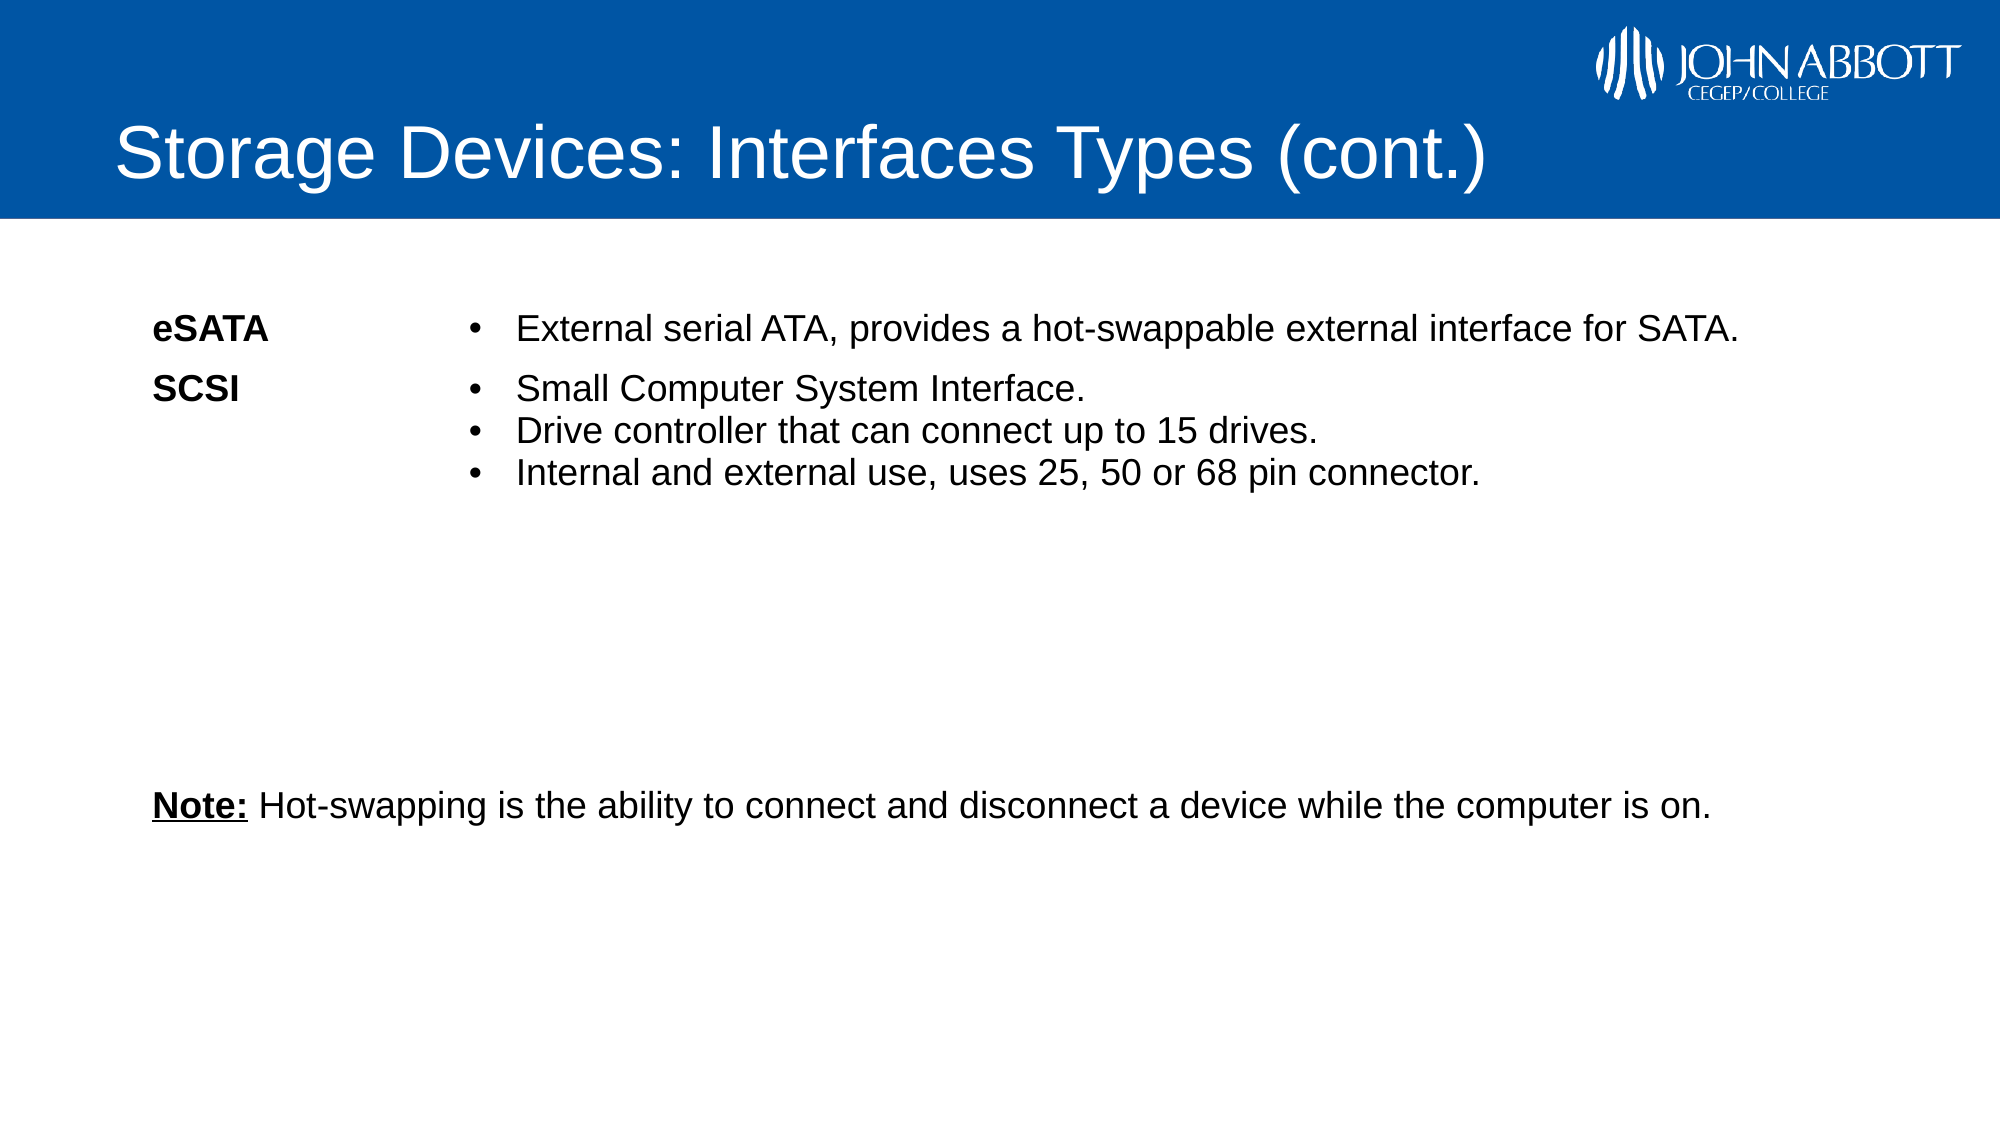

# Storage Devices: Interfaces Types (cont.)
| eSATA | External serial ATA, provides a hot-swappable external interface for SATA. |
| --- | --- |
| SCSI | Small Computer System Interface. Drive controller that can connect up to 15 drives. Internal and external use, uses 25, 50 or 68 pin connector. |
Note: Hot-swapping is the ability to connect and disconnect a device while the computer is on.